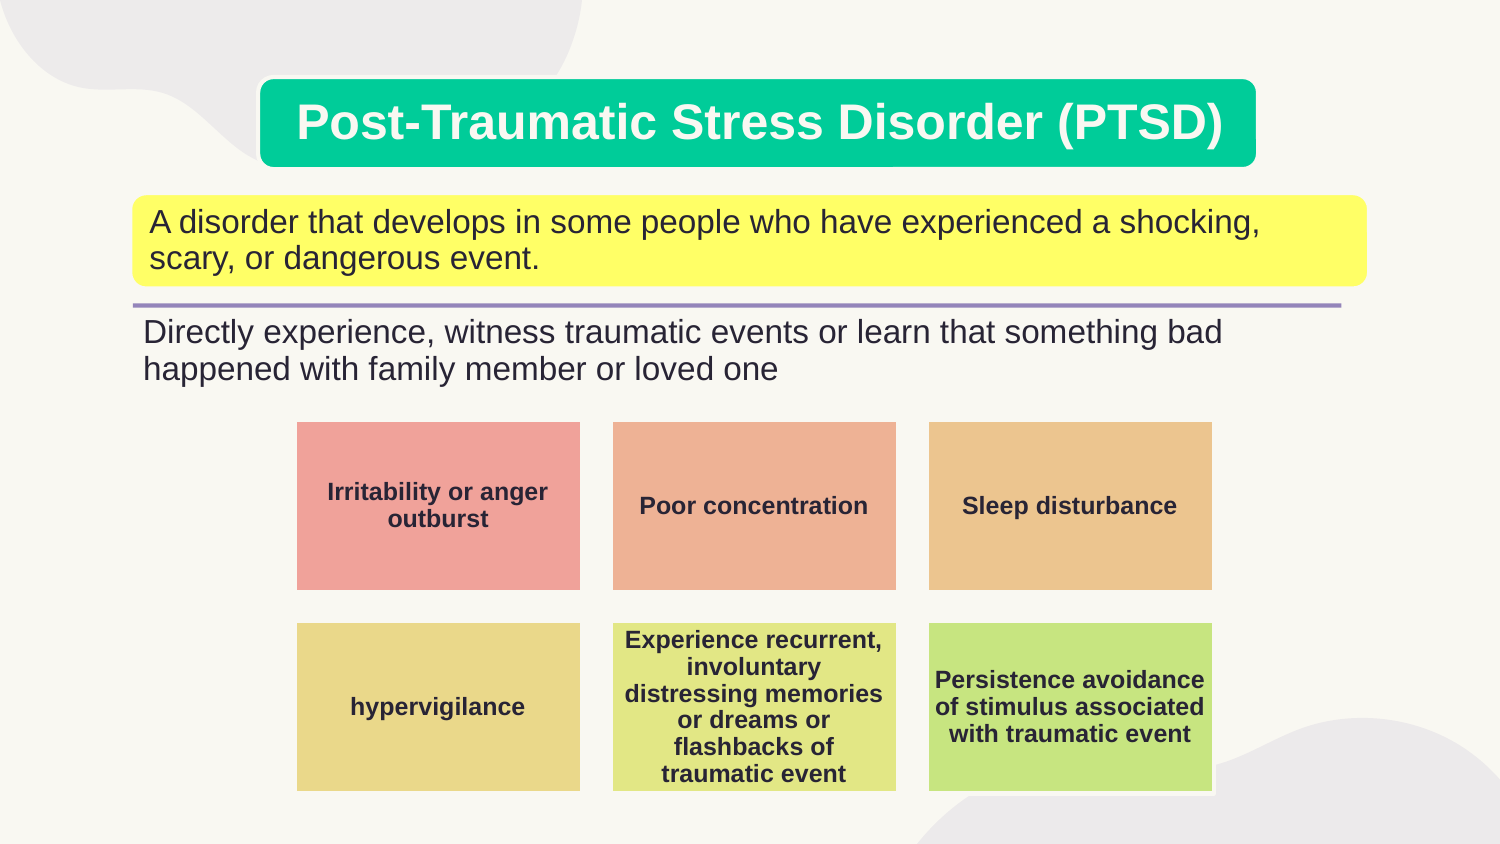

Post-Traumatic Stress Disorder (PTSD)
A disorder that develops in some people who have experienced a shocking, scary, or dangerous event.
Directly experience, witness traumatic events or learn that something bad happened with family member or loved one
Irritability or anger outburst
Poor concentration
Sleep disturbance
hypervigilance
Experience recurrent, involuntary distressing memories or dreams or flashbacks of traumatic event
Persistence avoidance of stimulus associated with traumatic event